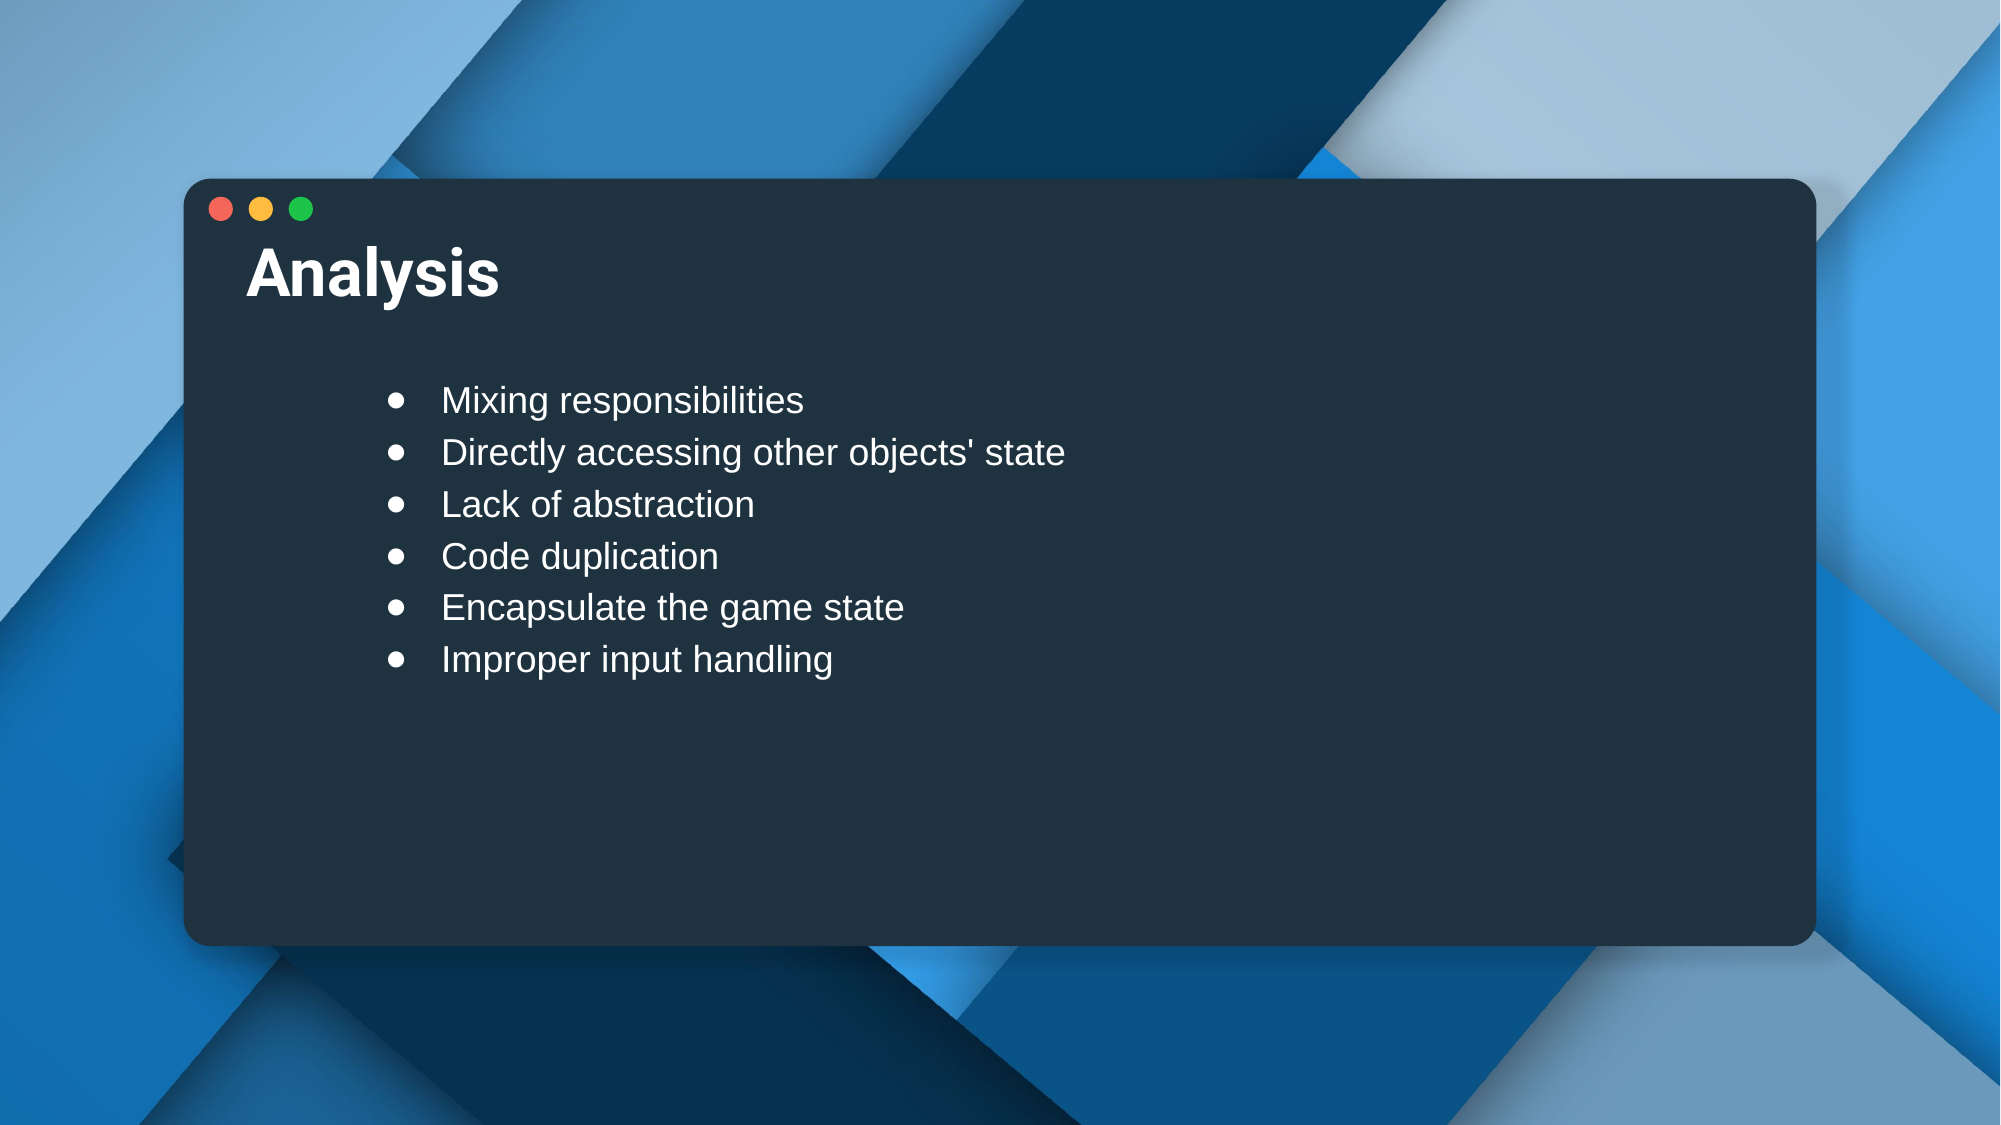

# Analysis
Mixing responsibilities
Directly accessing other objects' state
Lack of abstraction
Code duplication
Encapsulate the game state
Improper input handling